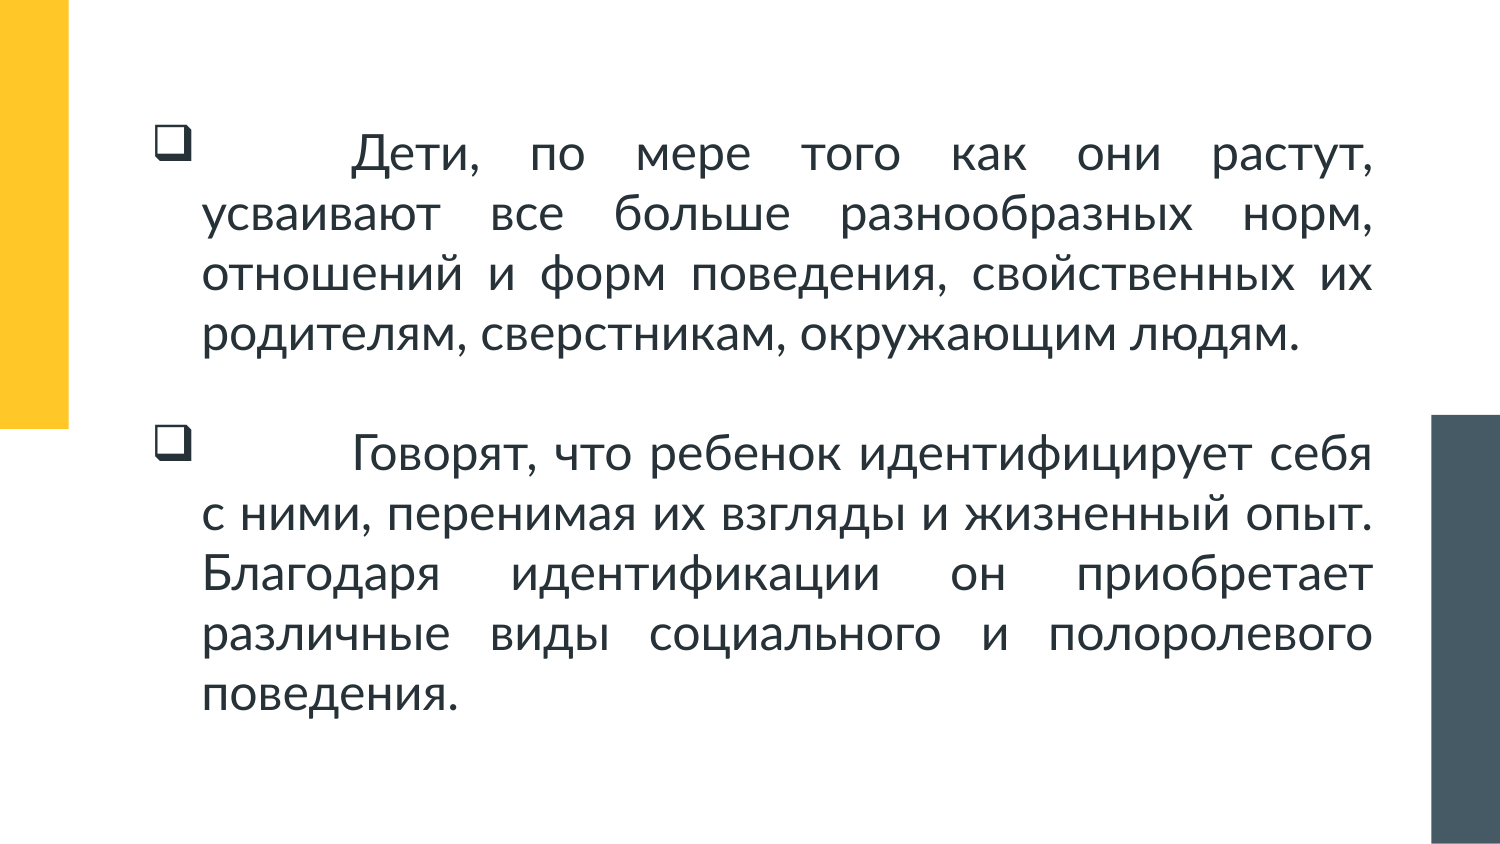

Дети, по мере того как они растут, усваивают все больше разнообразных норм, отношений и форм поведения, свойственных их родителям, сверстникам, окружающим людям.

	Говорят, что ребенок идентифицирует себя с ними, перенимая их взгляды и жизненный опыт. Благодаря идентификации он приобретает различные виды социального и полоролевого поведения.